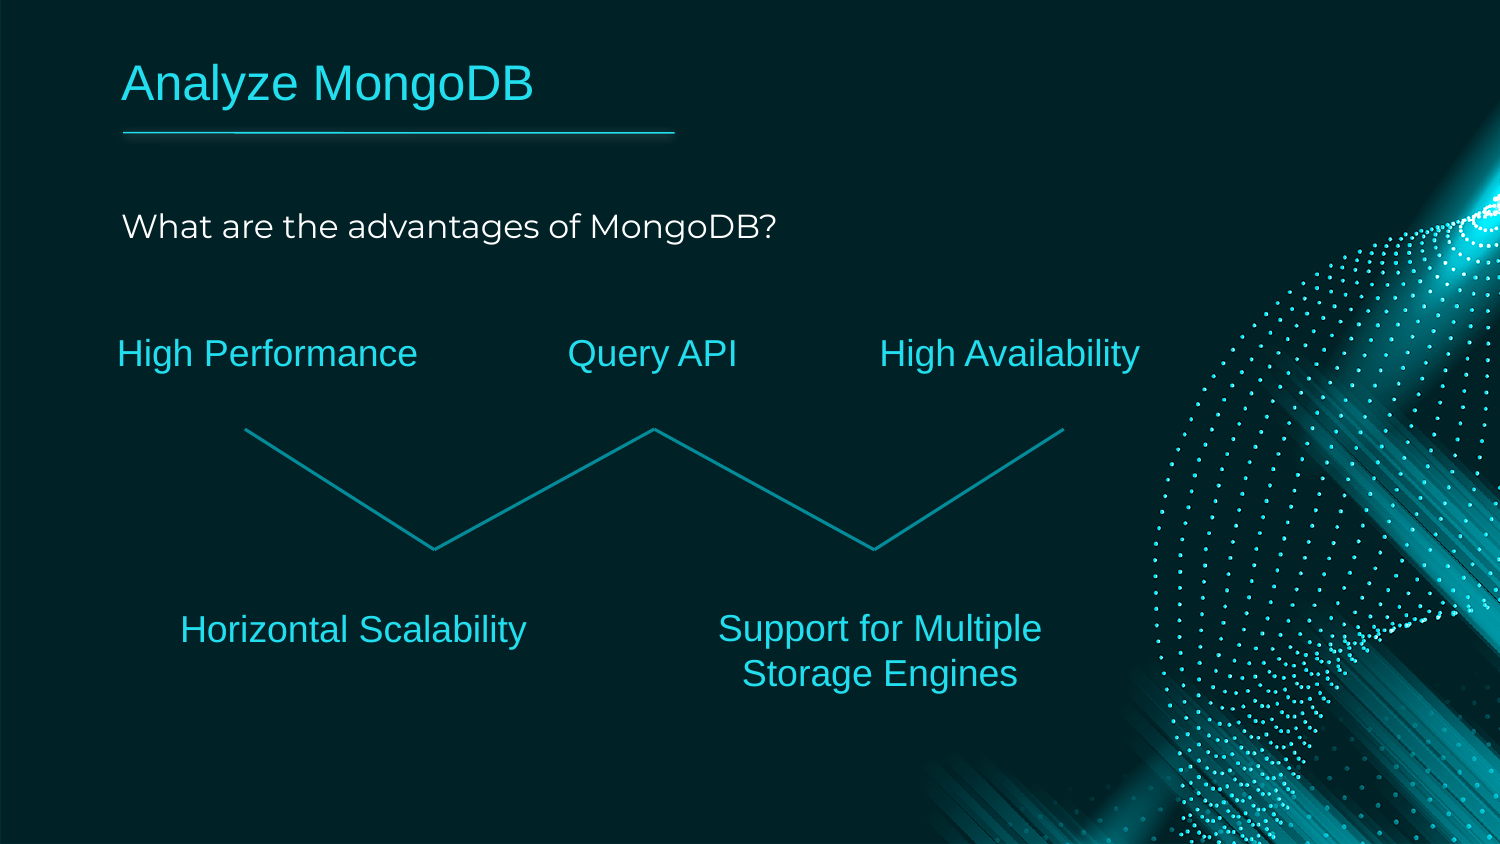

Analyze MongoDB
What are the advantages of MongoDB?
High Performance
Query API
High Availability
Horizontal Scalability
Support for Multiple Storage Engines